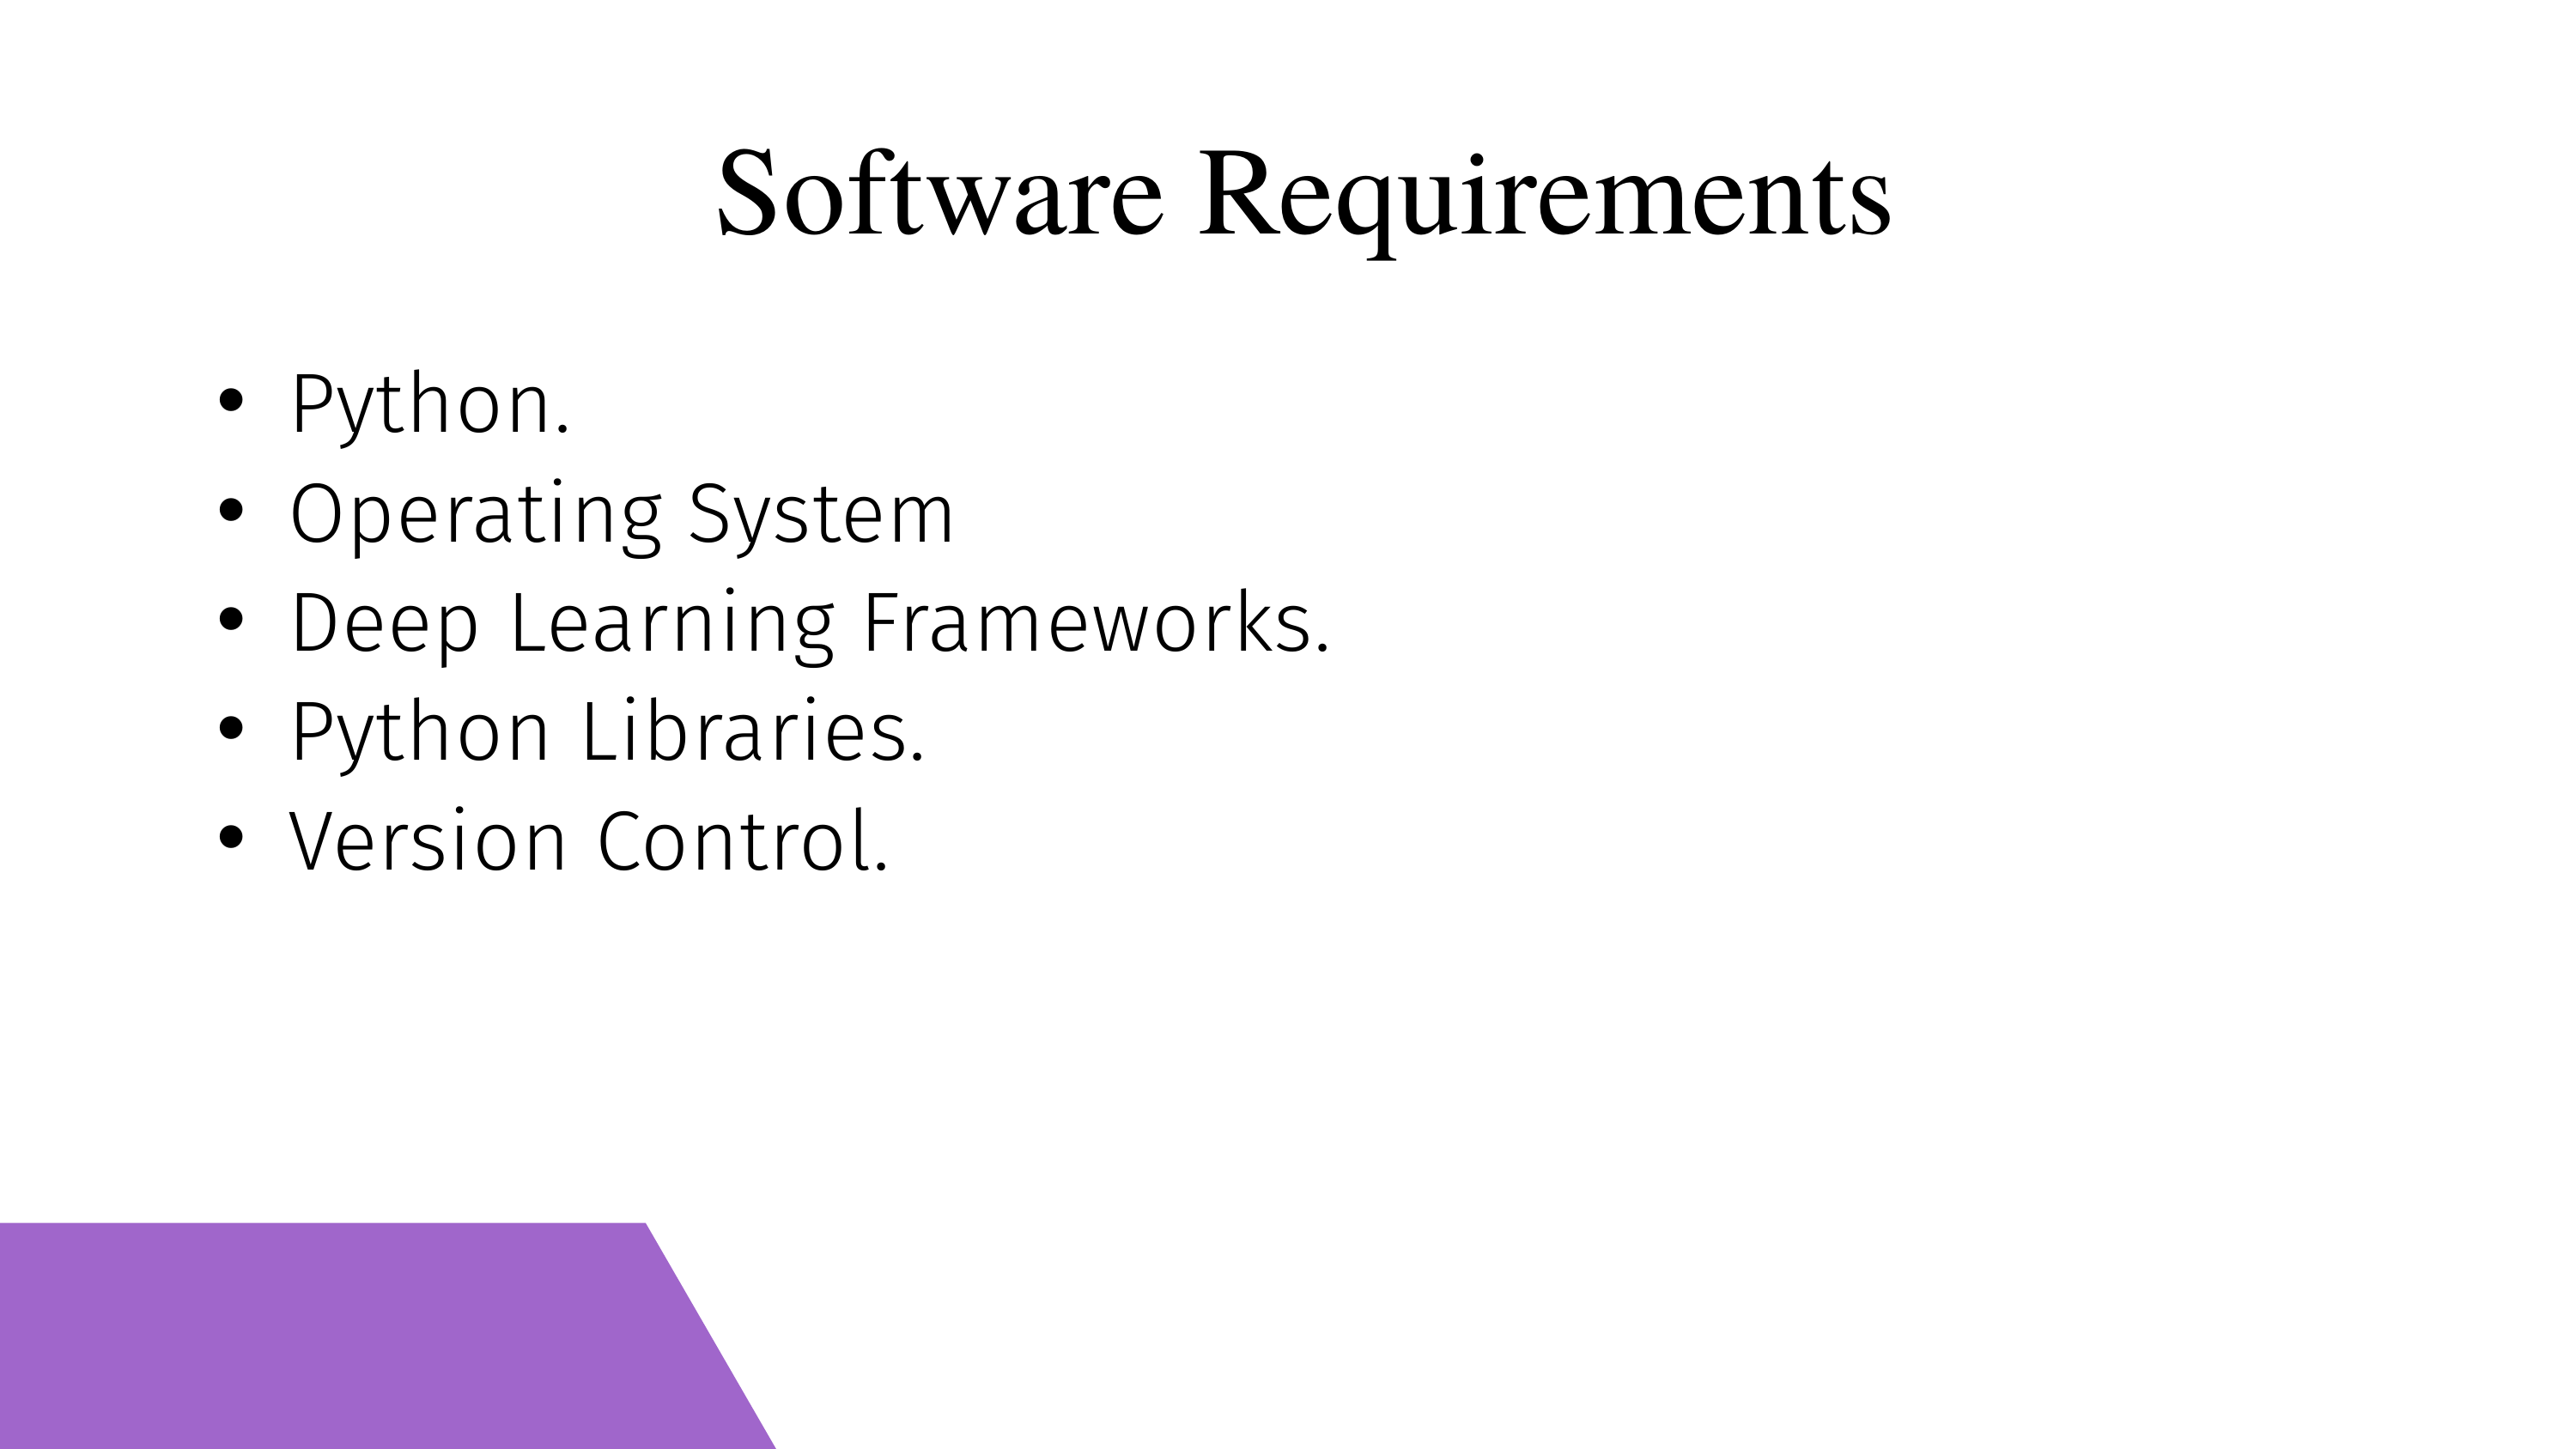

Software Requirements
Python.
Operating System
Deep Learning Frameworks.
Python Libraries.
Version Control.